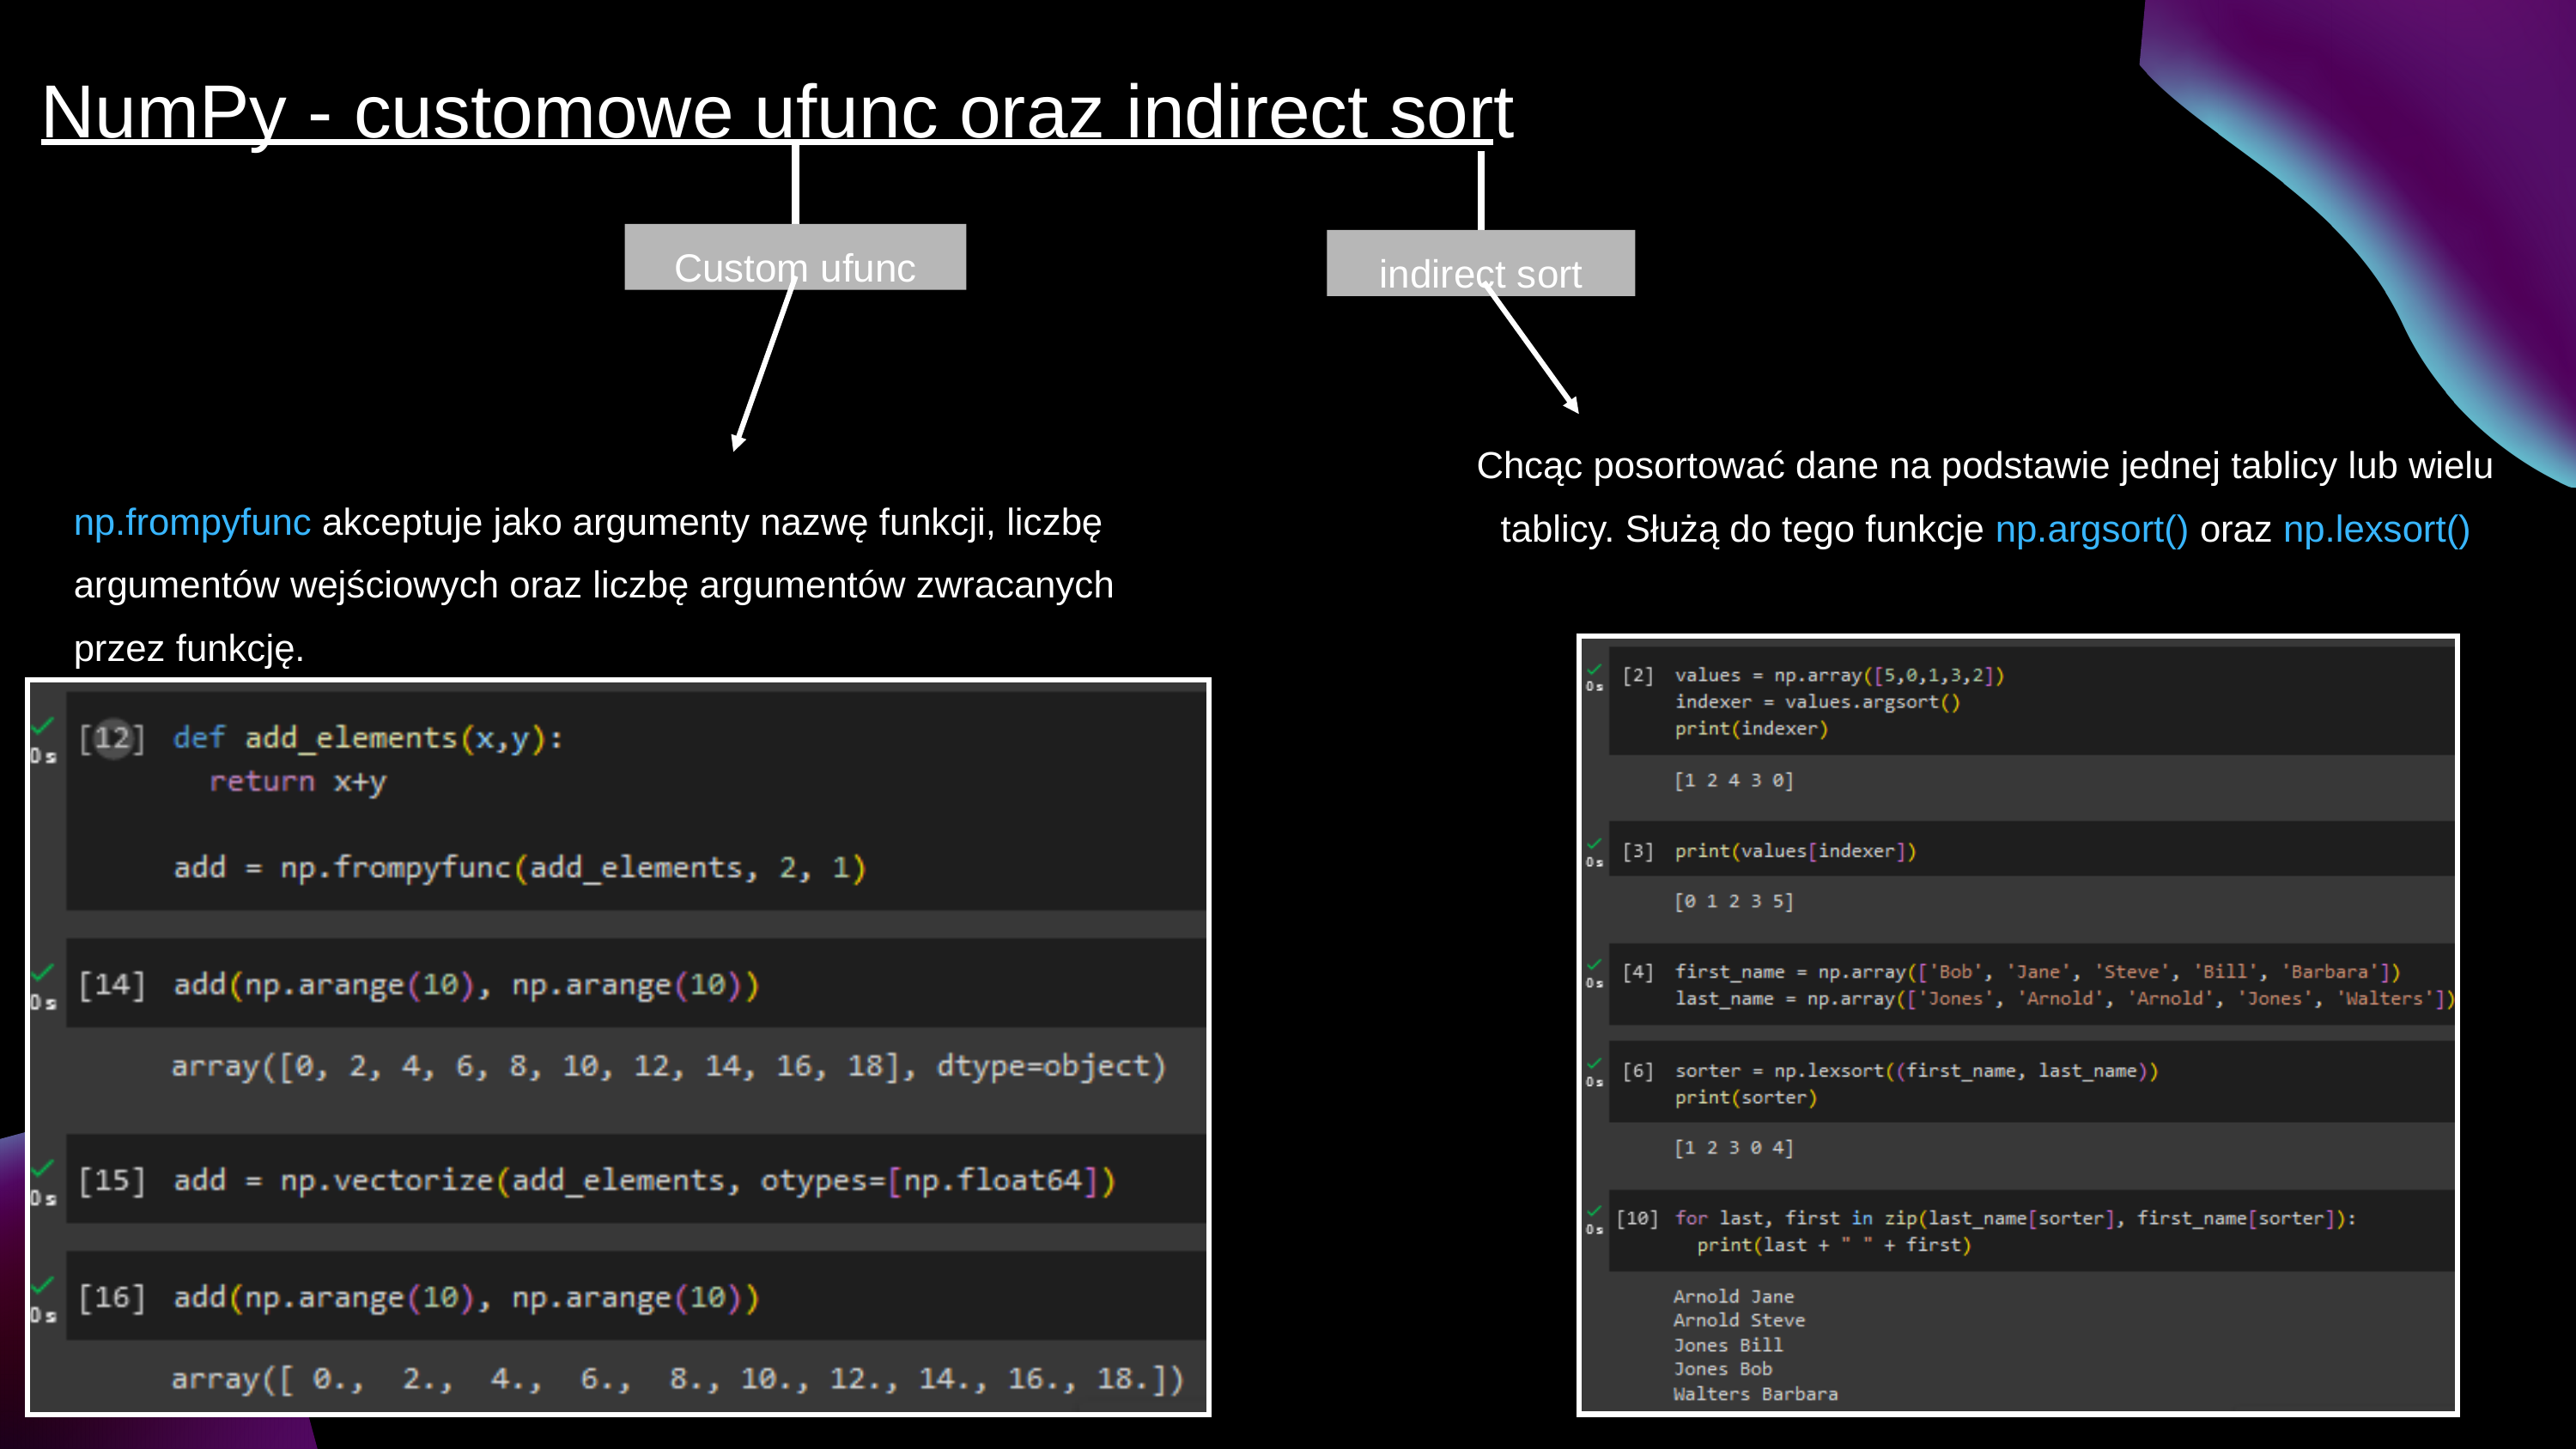

NumPy - customowe ufunc oraz indirect sort
Custom ufunc
indirect sort
Chcąc posortować dane na podstawie jednej tablicy lub wielu tablicy. Służą do tego funkcje np.argsort() oraz np.lexsort()
np.frompyfunc akceptuje jako argumenty nazwę funkcji, liczbę argumentów wejściowych oraz liczbę argumentów zwracanych przez funkcję.